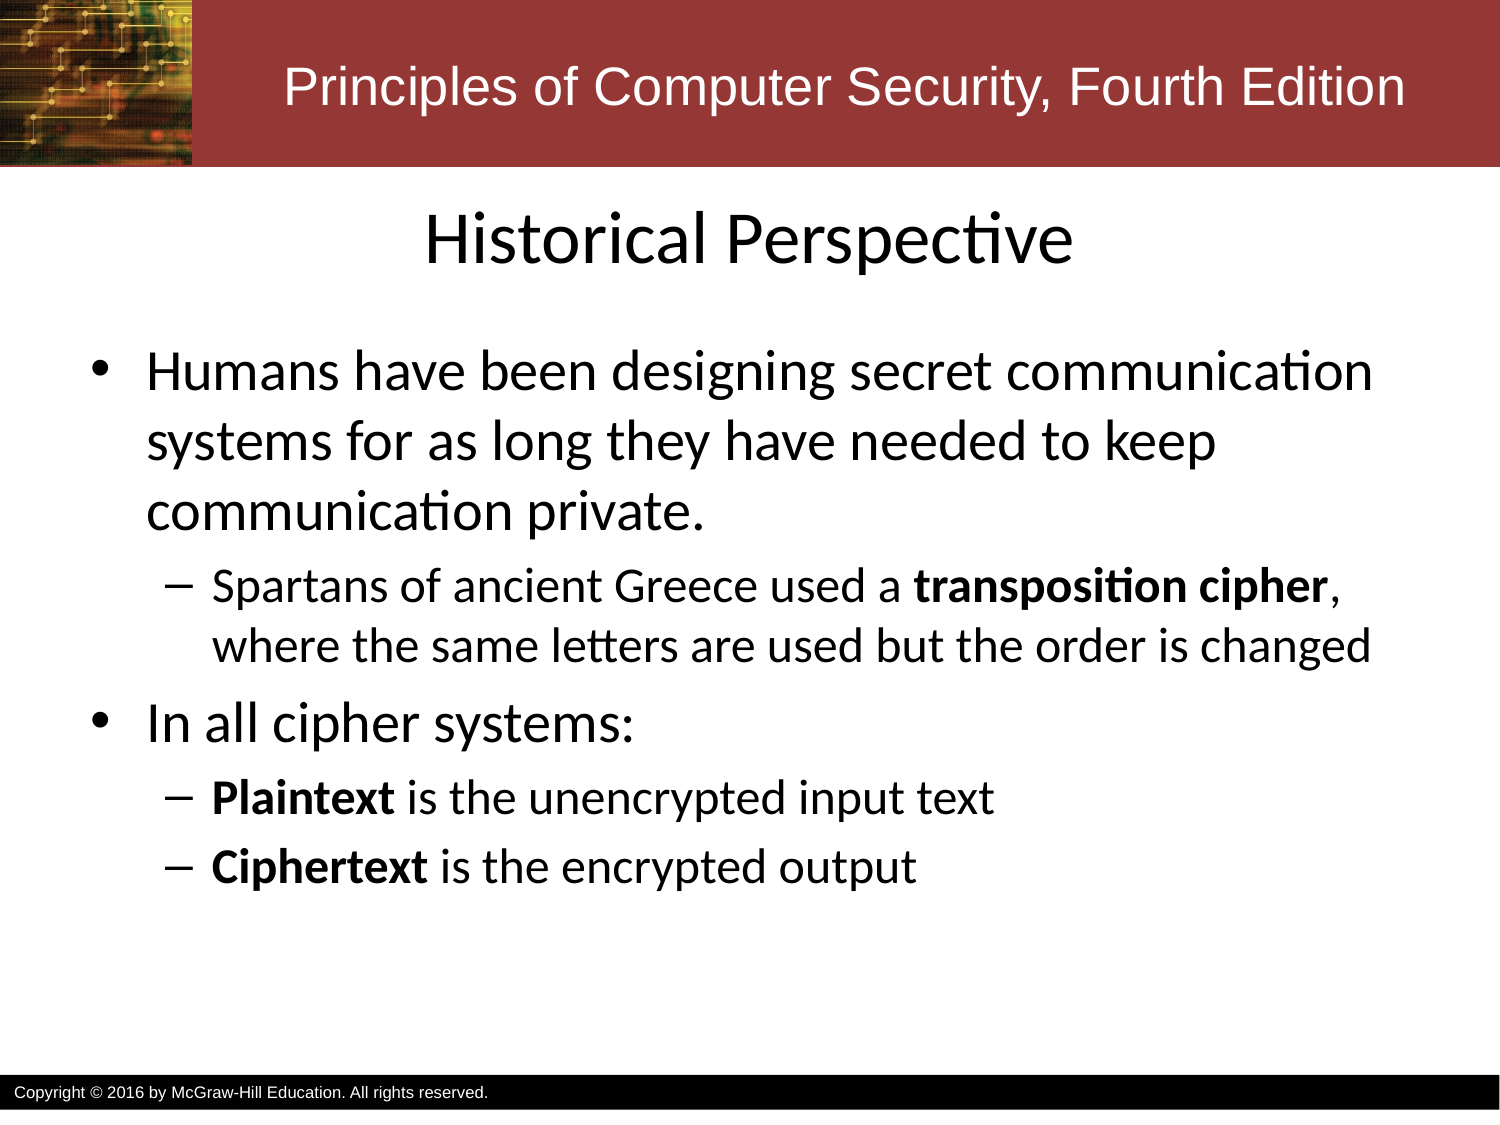

# Historical Perspective
Humans have been designing secret communication systems for as long they have needed to keep communication private.
Spartans of ancient Greece used a transposition cipher, where the same letters are used but the order is changed
In all cipher systems:
Plaintext is the unencrypted input text
Ciphertext is the encrypted output